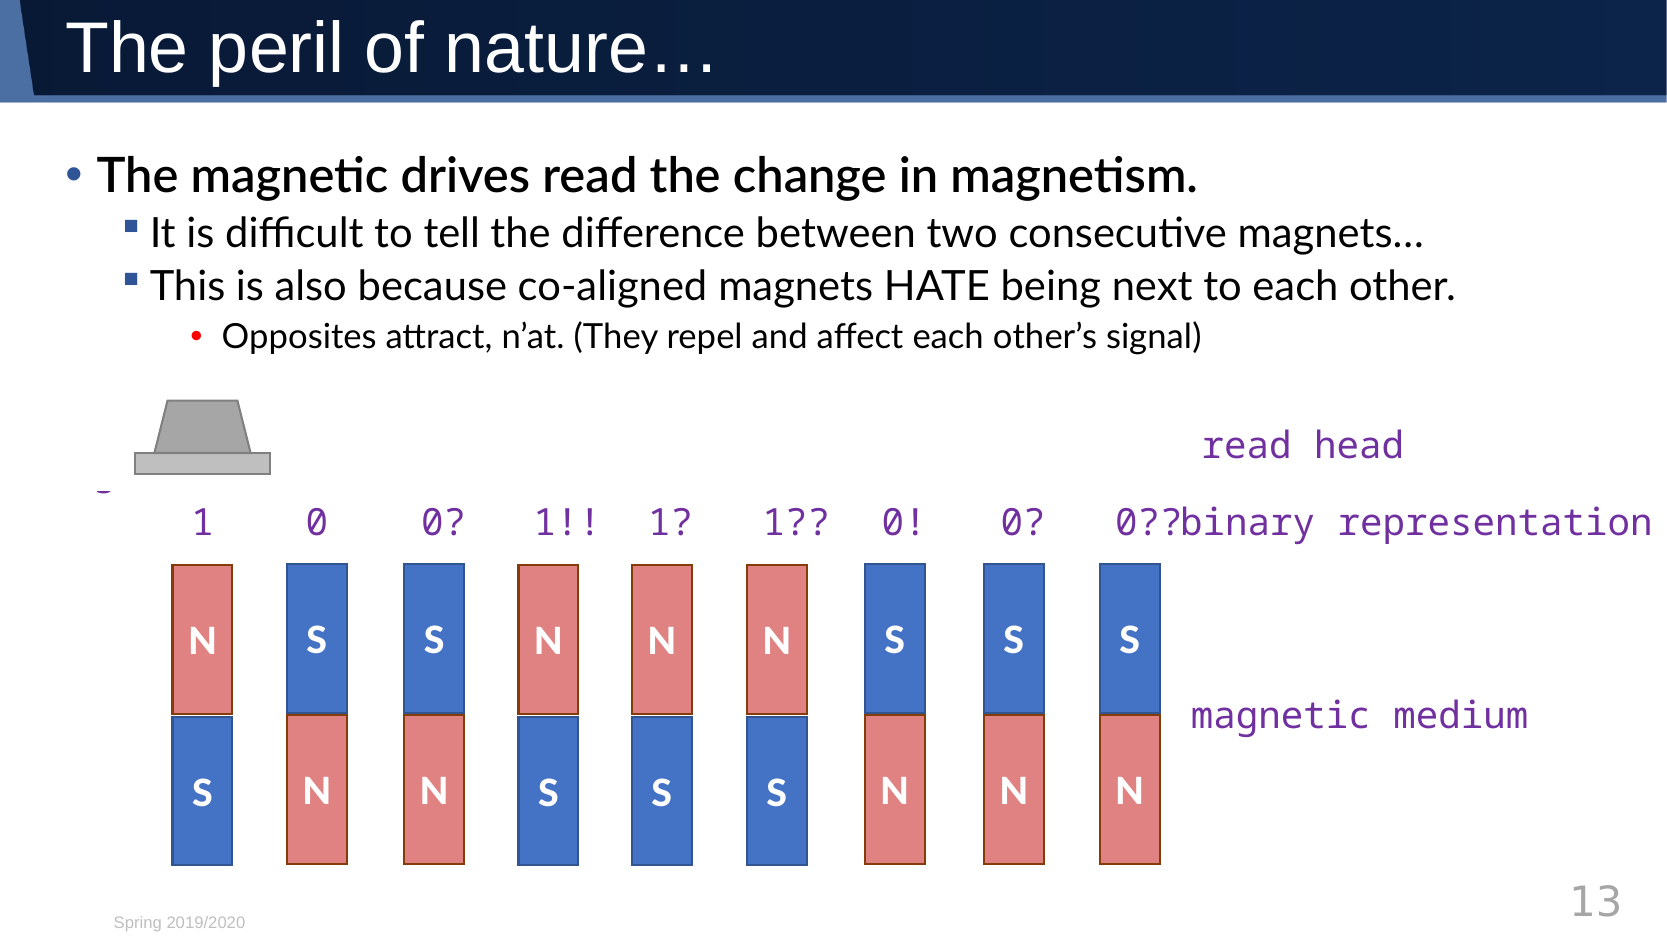

# The peril of nature…
The magnetic drives read the change in magnetism.
It is difficult to tell the difference between two consecutive magnets…
This is also because co-aligned magnets HATE being next to each other.
Opposites attract, n’at. (They repel and affect each other’s signal)

0.0ns
1.0ns
1.5ns
2.0ns
2.5ns
3.0ns
3.5ns
4.0ns
4.5ns
0.5ns
read head
1
0
0?
1!!
1?
1??
0!
0?
0??
binary representation
S
N
S
N
S
N
S
N
S
N
N
S
N
S
N
S
N
S
magnetic medium
Spring 2019/2020